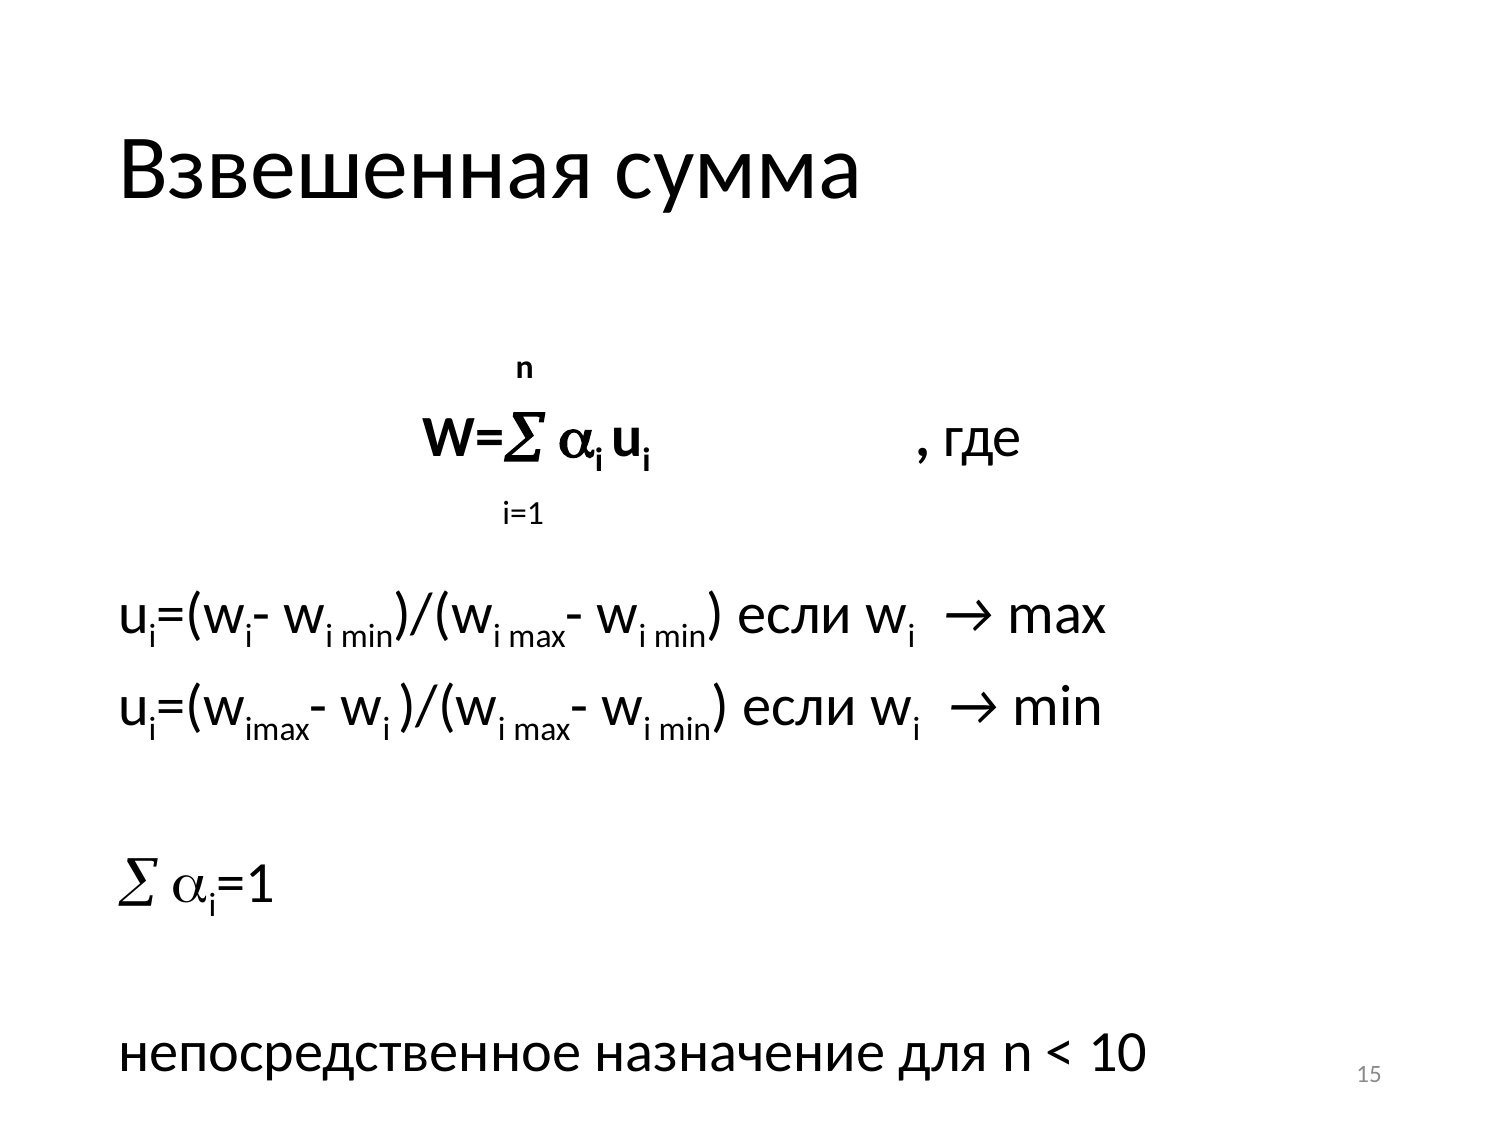

# Взвешенная сумма
                              n
                       W=∑ αi ui                    , где
                             i=1
ui=(wi- wi min)/(wi max- wi min) если wi  → max
ui=(wimax- wi )/(wi max- wi min) если wi  → min

∑ αi=1

непосредственное назначение для n < 10
15